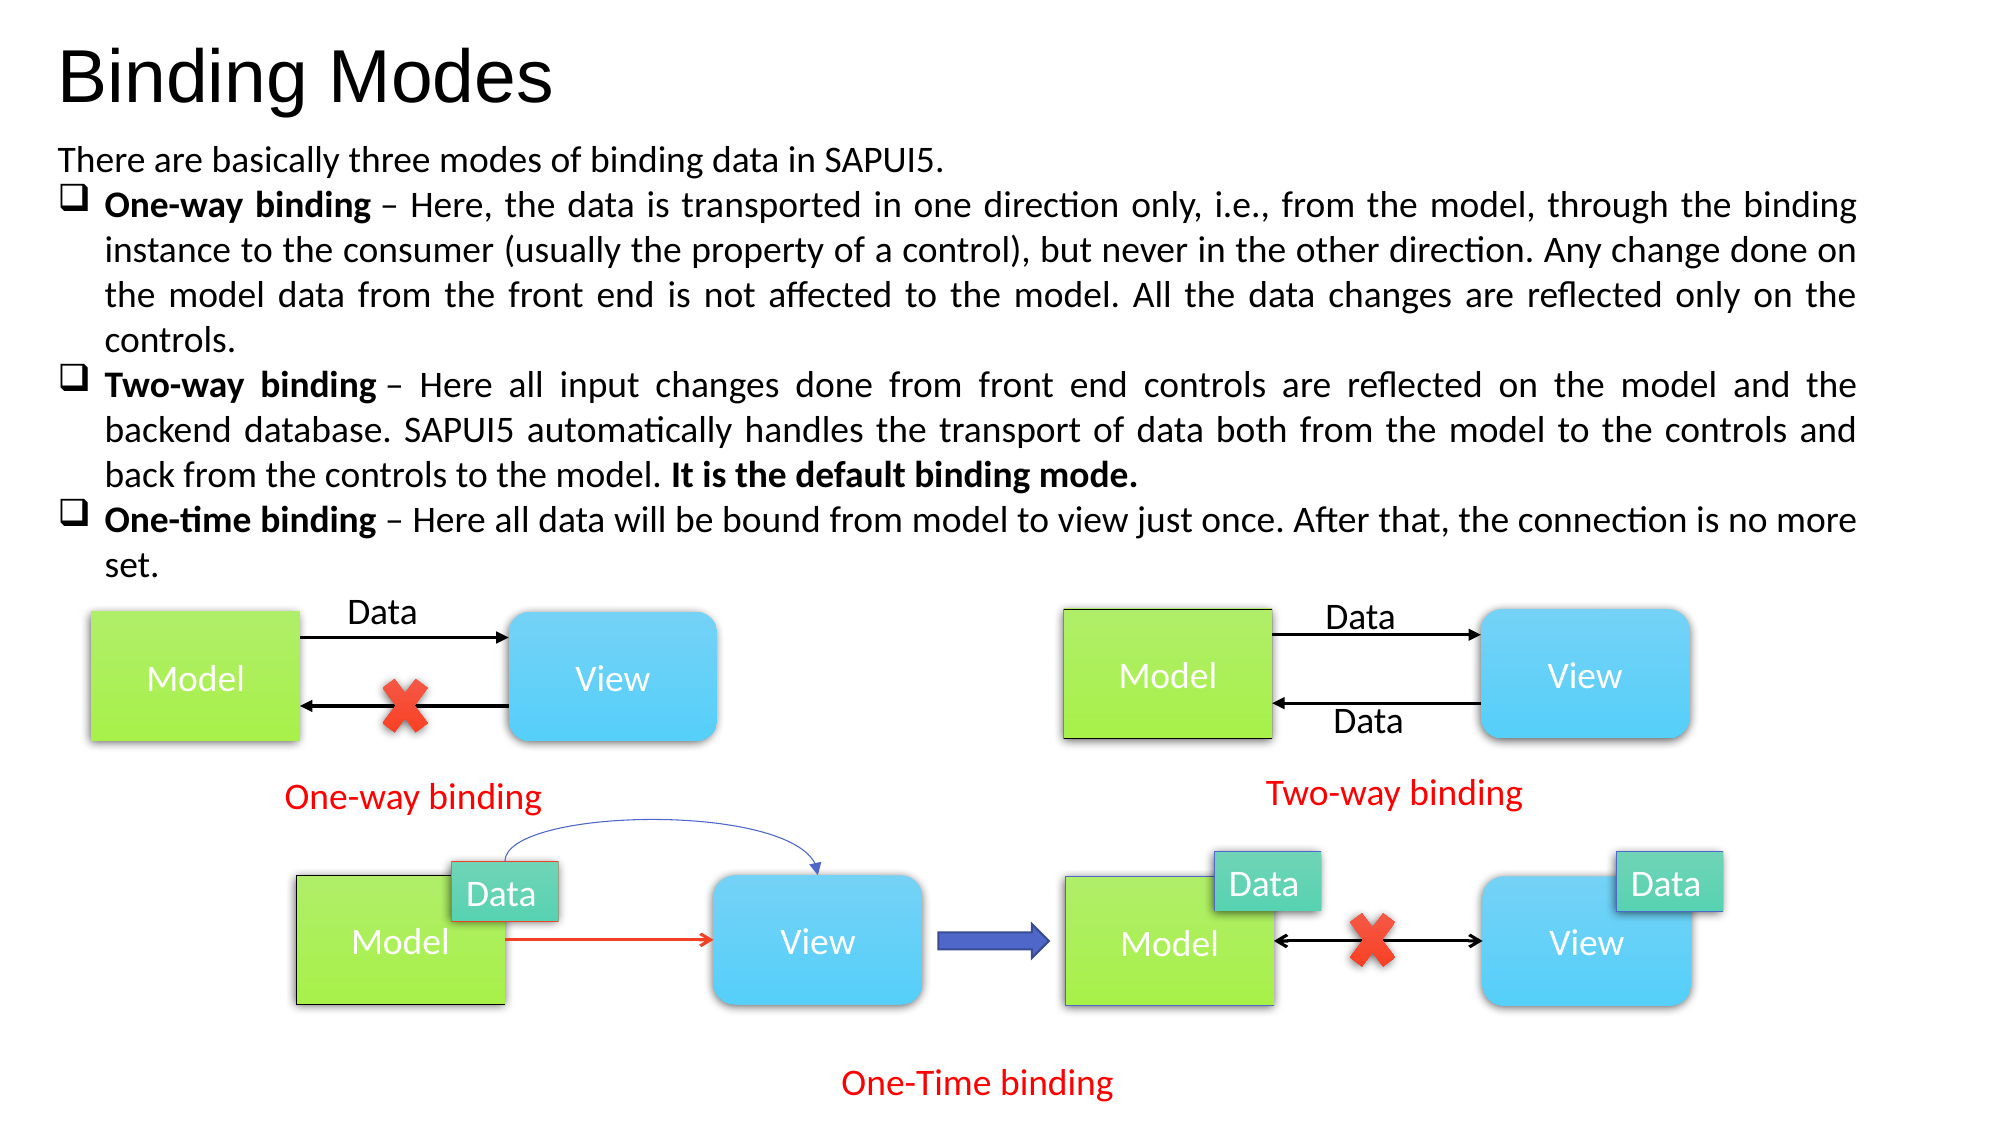

Binding Modes
There are basically three modes of binding data in SAPUI5.
One-way binding – Here, the data is transported in one direction only, i.e., from the model, through the binding instance to the consumer (usually the property of a control), but never in the other direction. Any change done on the model data from the front end is not affected to the model. All the data changes are reflected only on the controls.
Two-way binding – Here all input changes done from front end controls are reflected on the model and the backend database. SAPUI5 automatically handles the transport of data both from the model to the controls and back from the controls to the model. It is the default binding mode.
One-time binding – Here all data will be bound from model to view just once. After that, the connection is no more set.
Data
Data
View
Model
View
Model

Data
Two-way binding
One-way binding
Data
Data
Data
View
Model
View
Model

One-Time binding